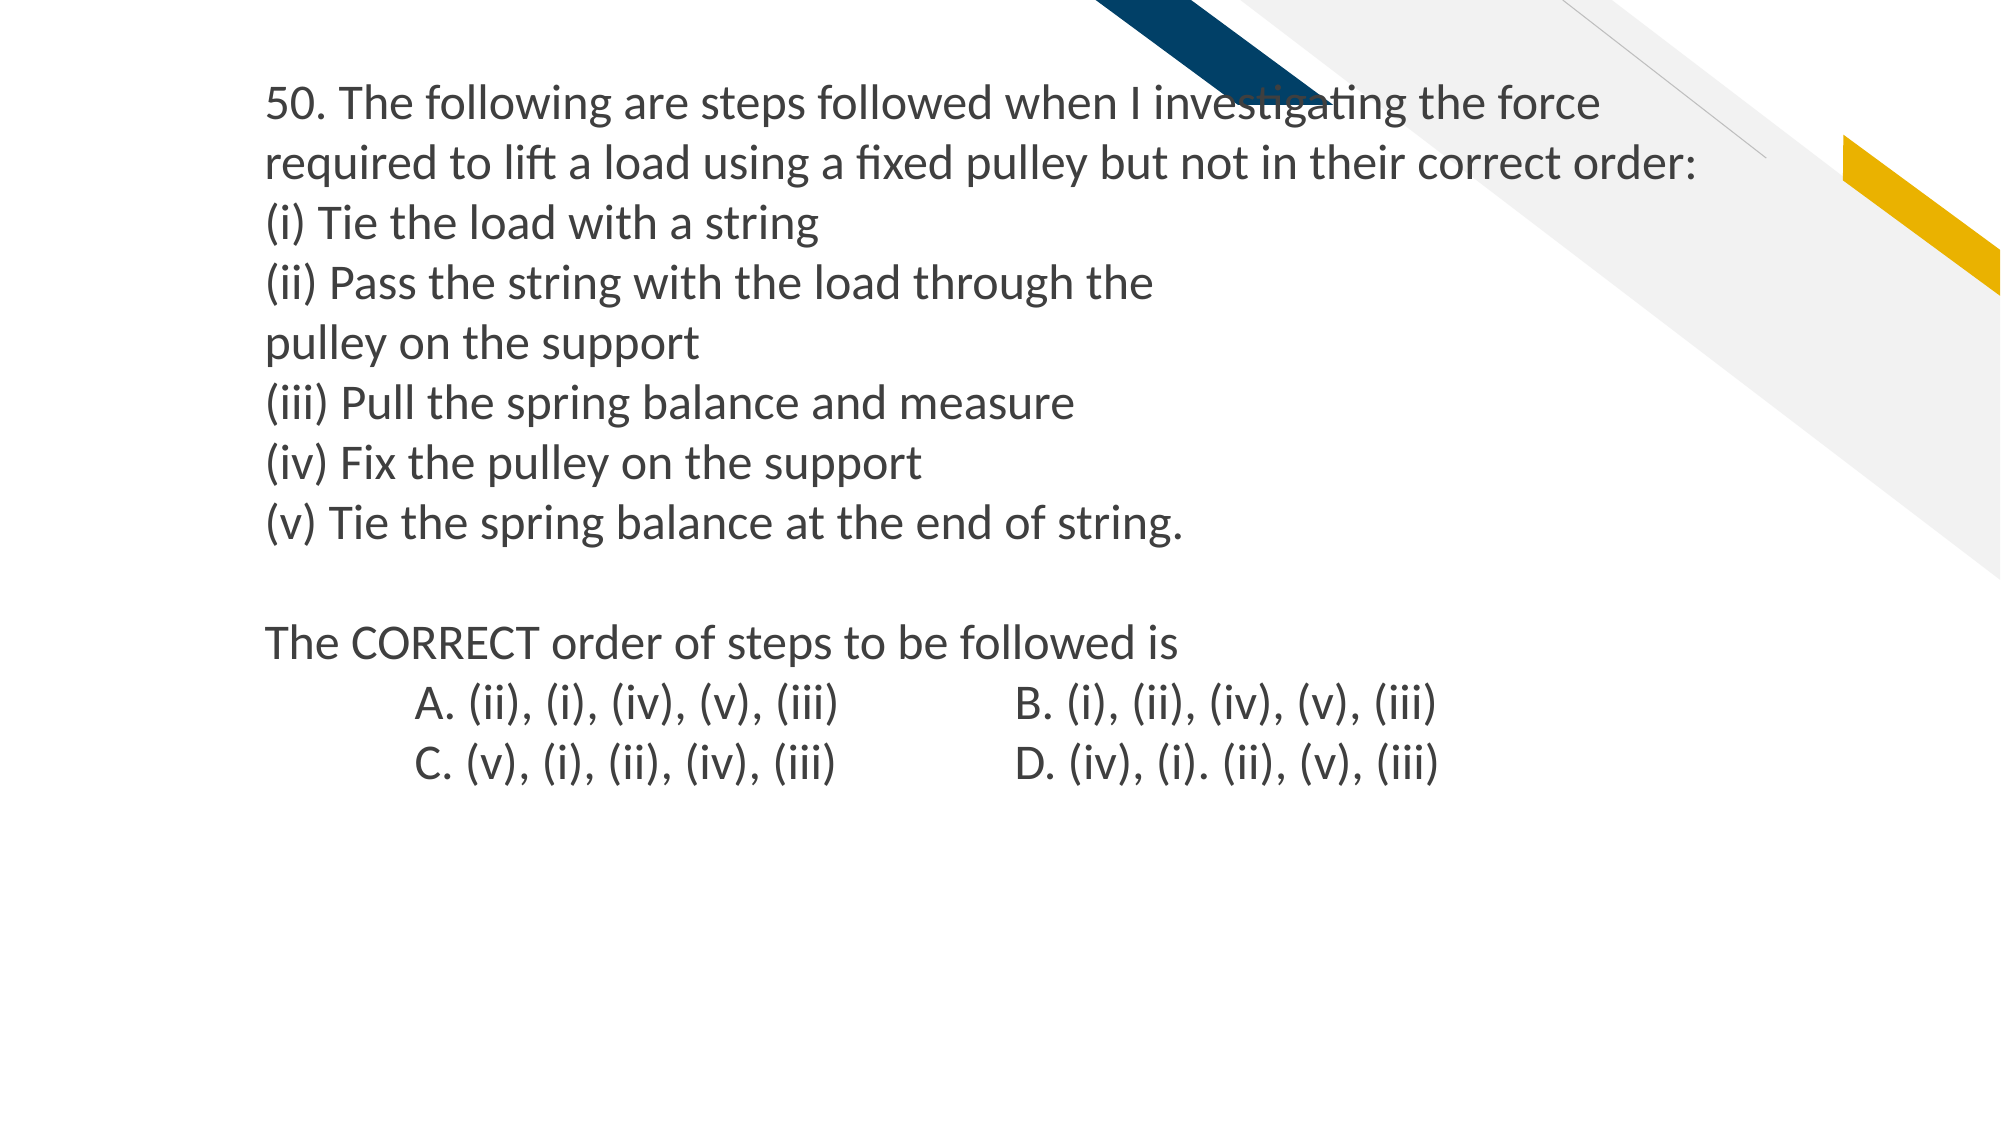

50. The following are steps followed when I investigating the force required to lift a load using a fixed pulley but not in their correct order:
(i) Tie the load with a string
(ii) Pass the string with the load through the
pulley on the support
(iii) Pull the spring balance and measure
(iv) Fix the pulley on the support
(v) Tie the spring balance at the end of string.

The CORRECT order of steps to be followed is
	A. (ii), (i), (iv), (v), (iii) 		B. (i), (ii), (iv), (v), (iii)
	C. (v), (i), (ii), (iv), (iii) 		D. (iv), (i). (ii), (v), (iii)